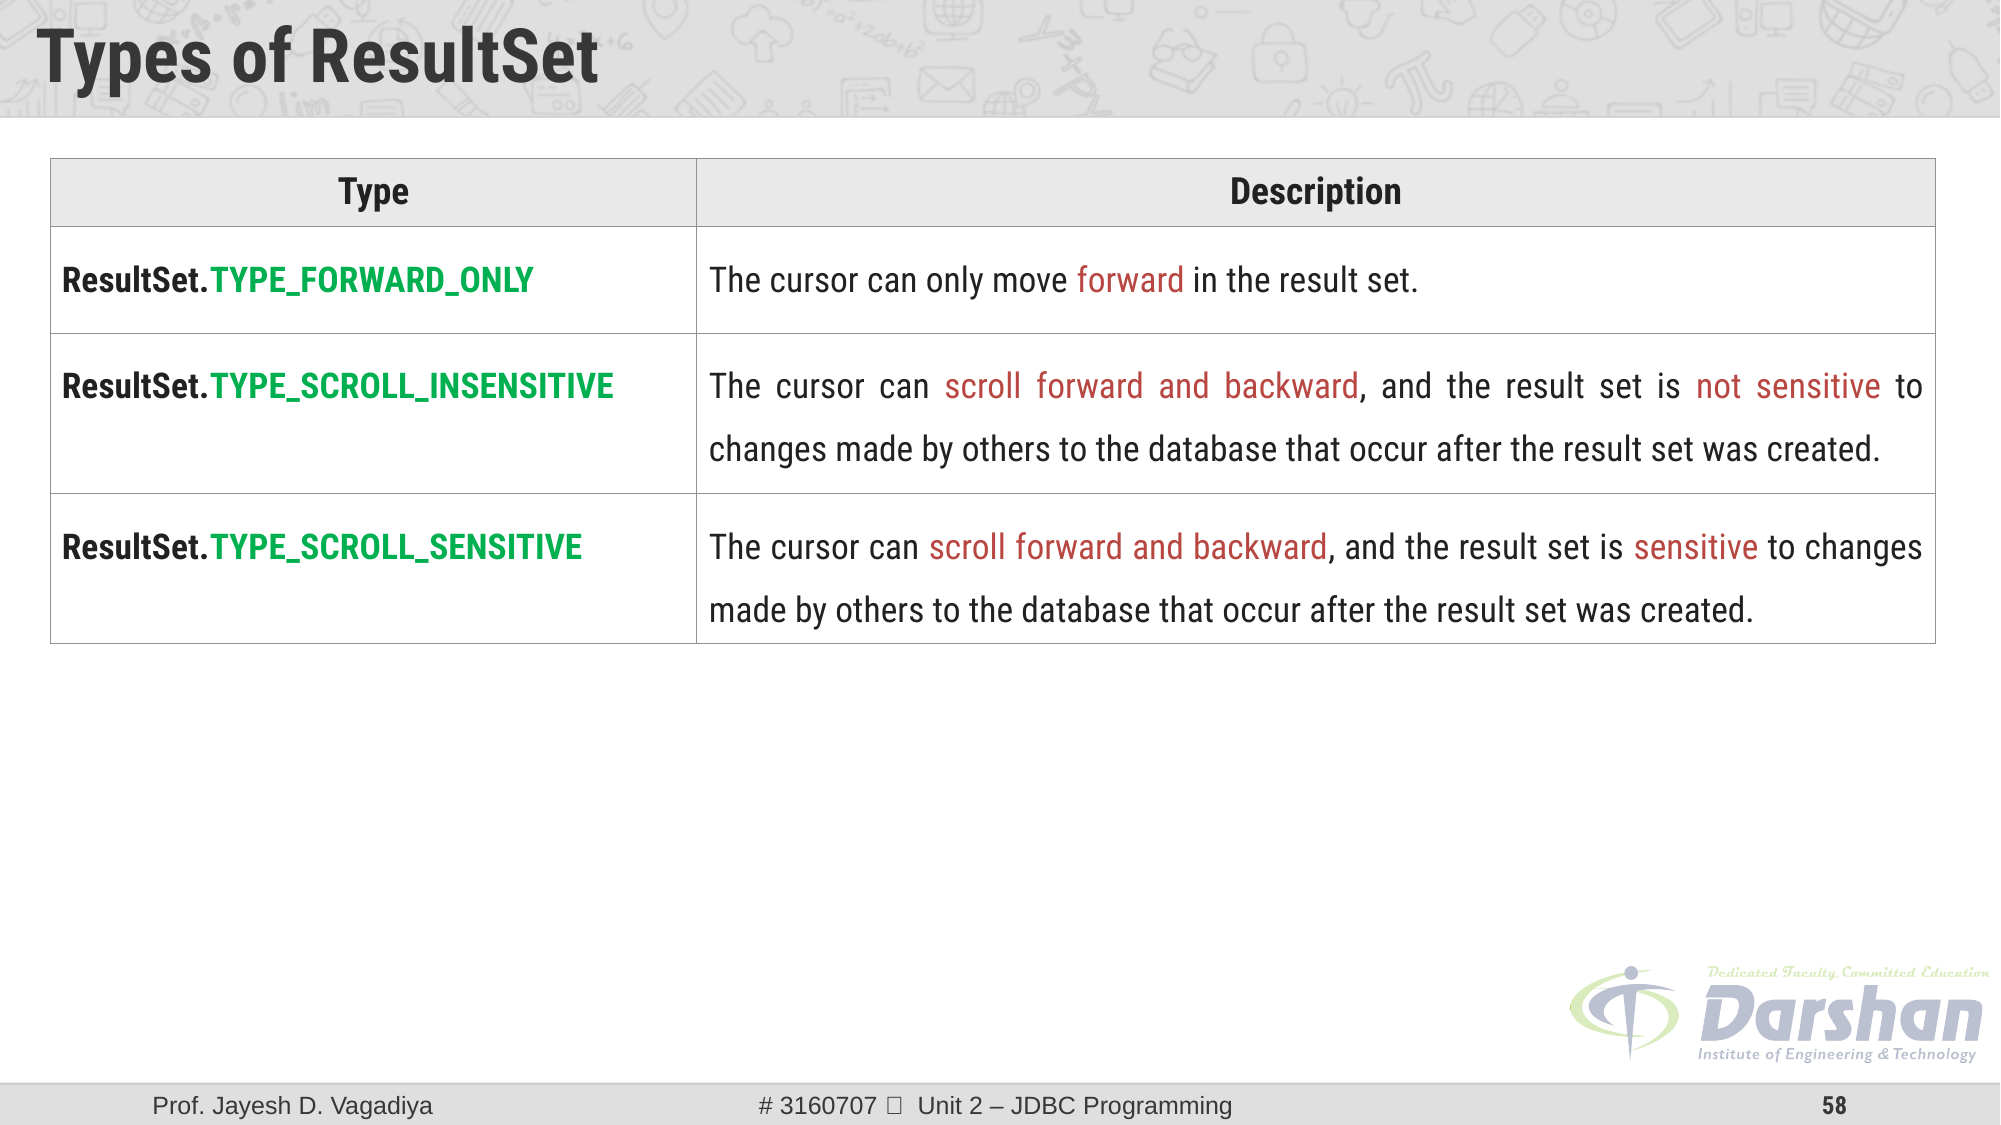

# Types of ResultSet
| Type | Description |
| --- | --- |
| ResultSet.TYPE\_FORWARD\_ONLY | The cursor can only move forward in the result set. |
| ResultSet.TYPE\_SCROLL\_INSENSITIVE | The cursor can scroll forward and backward, and the result set is not sensitive to changes made by others to the database that occur after the result set was created. |
| --- | --- |
| ResultSet.TYPE\_SCROLL\_SENSITIVE | The cursor can scroll forward and backward, and the result set is sensitive to changes made by others to the database that occur after the result set was created. |
| --- | --- |